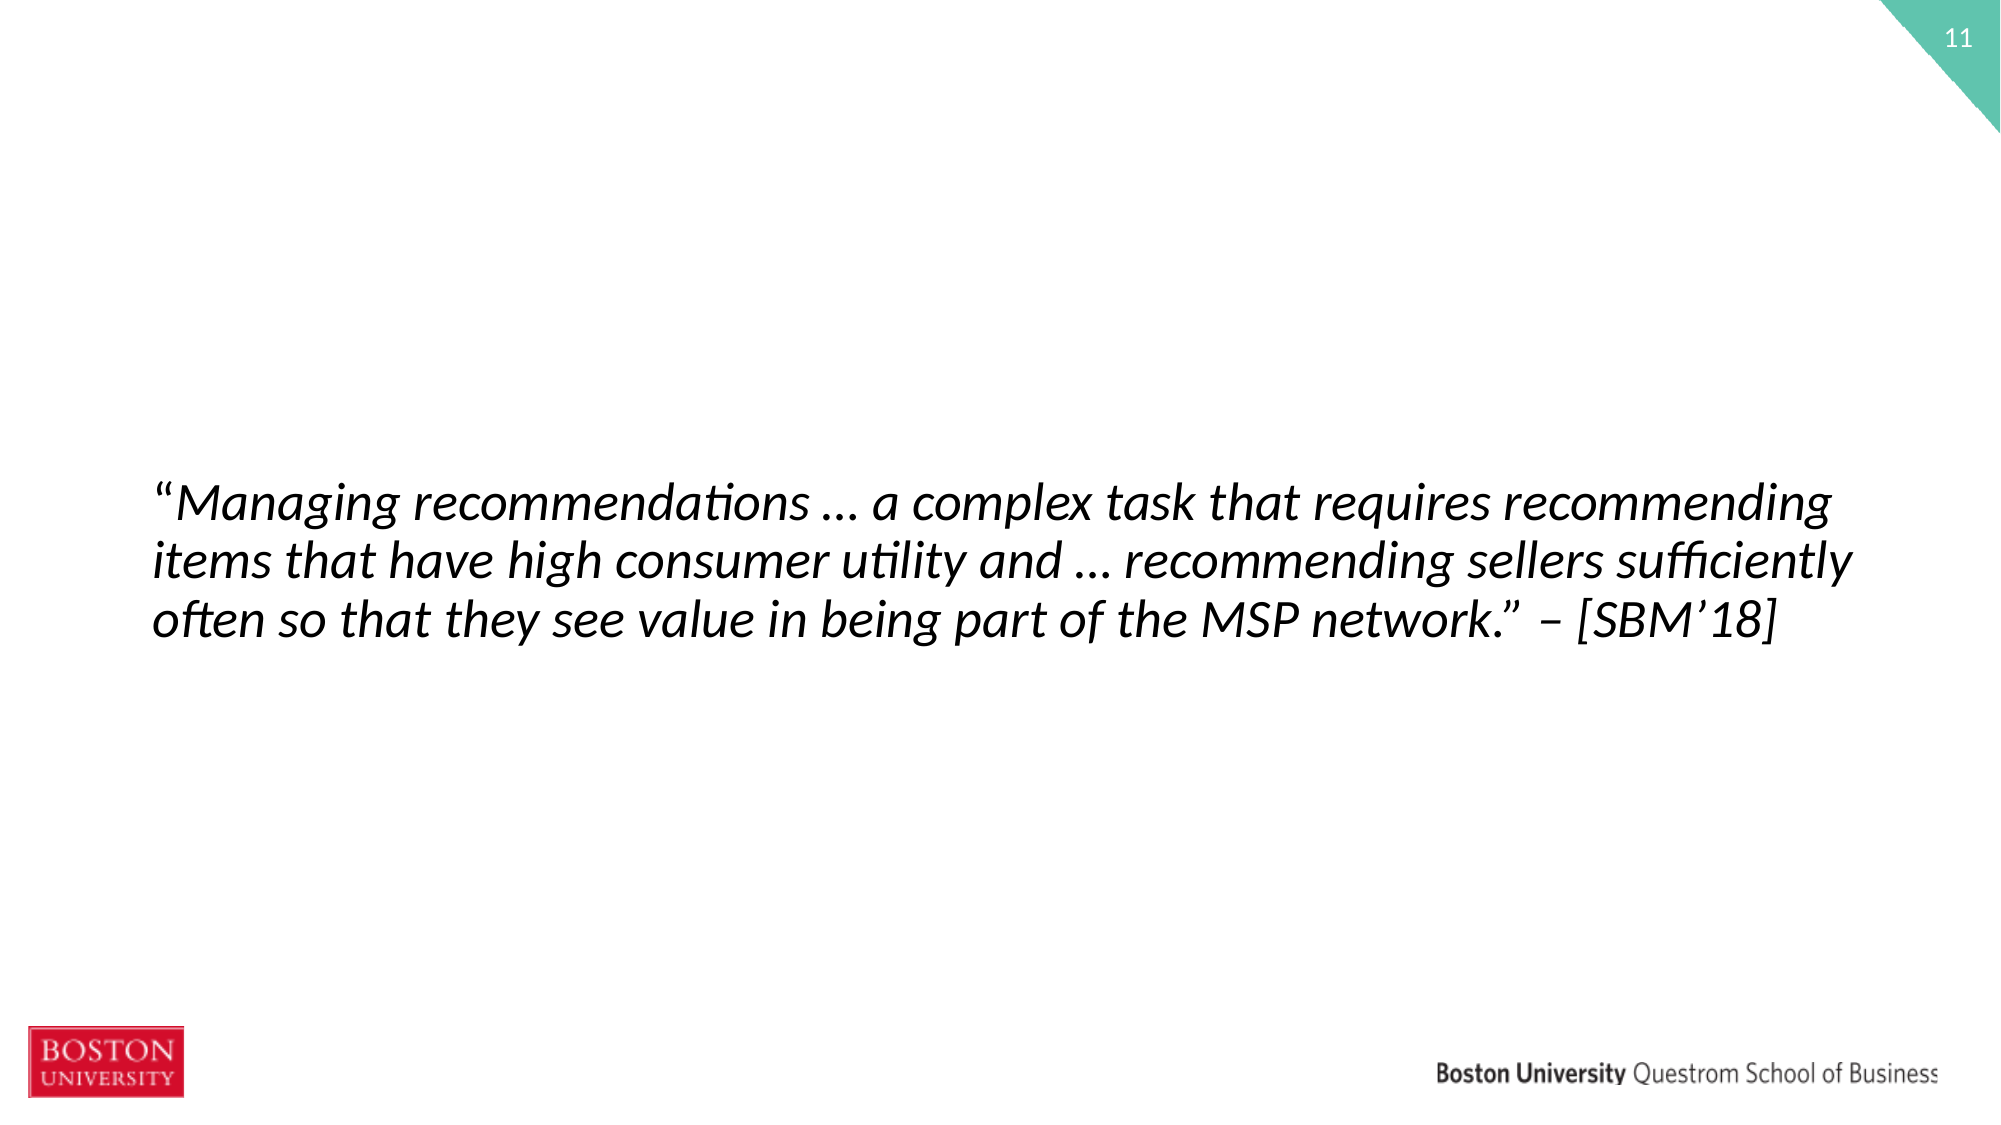

11
#

“Managing recommendations … a complex task that requires recommending items that have high consumer utility and … recommending sellers sufficiently often so that they see value in being part of the MSP network.” – [SBM’18]